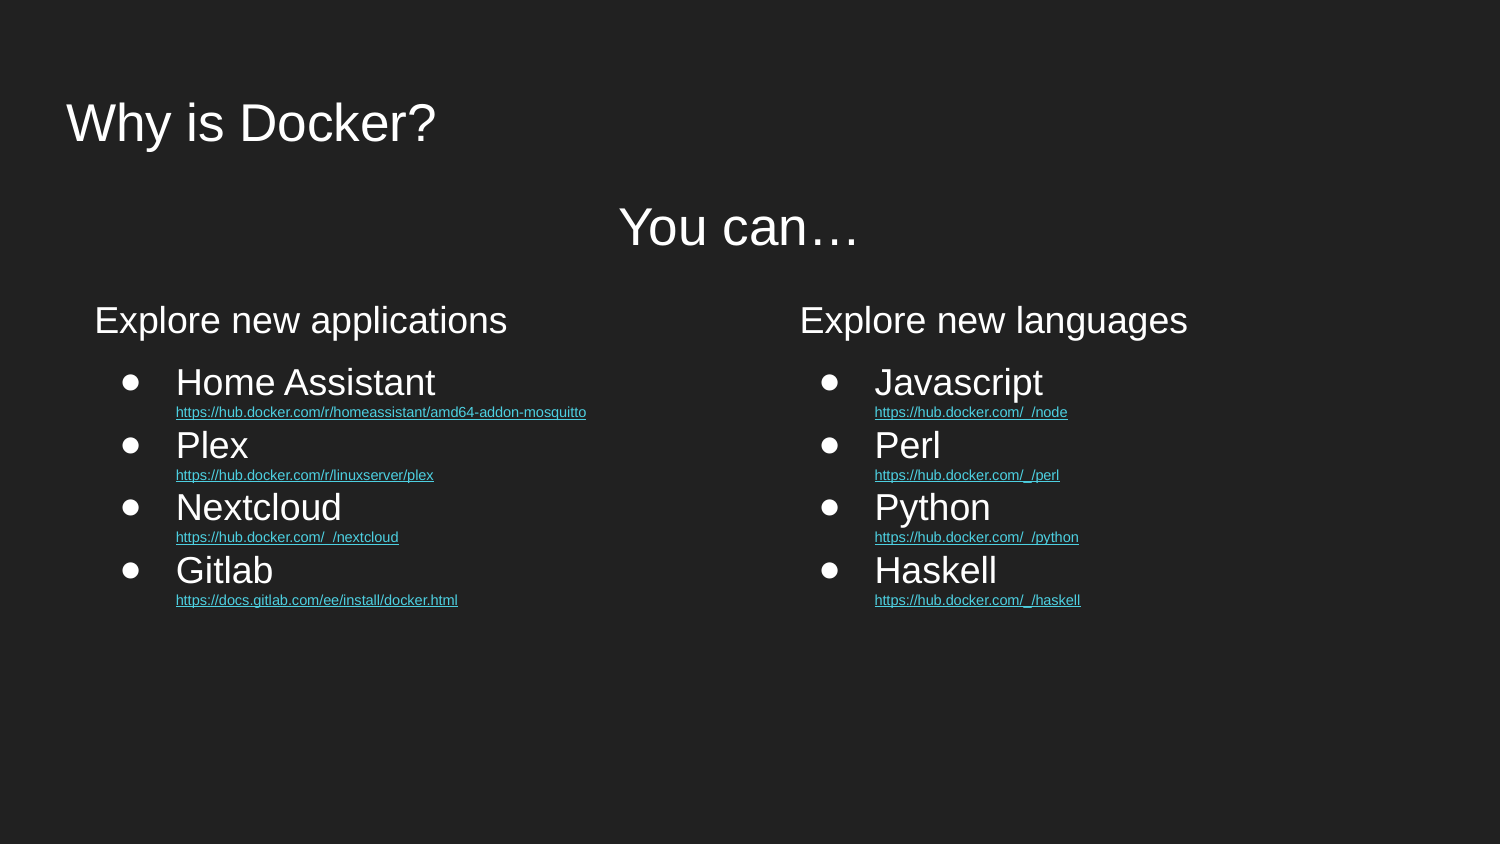

Why is Docker?
# You can…
Explore new applications
Explore new languages
Home Assistant
https://hub.docker.com/r/homeassistant/amd64-addon-mosquitto
Plex
https://hub.docker.com/r/linuxserver/plex
Nextcloud
https://hub.docker.com/_/nextcloud
Gitlab
https://docs.gitlab.com/ee/install/docker.html
Javascript
https://hub.docker.com/_/node
Perl
https://hub.docker.com/_/perl
Python
https://hub.docker.com/_/python
Haskell
https://hub.docker.com/_/haskell